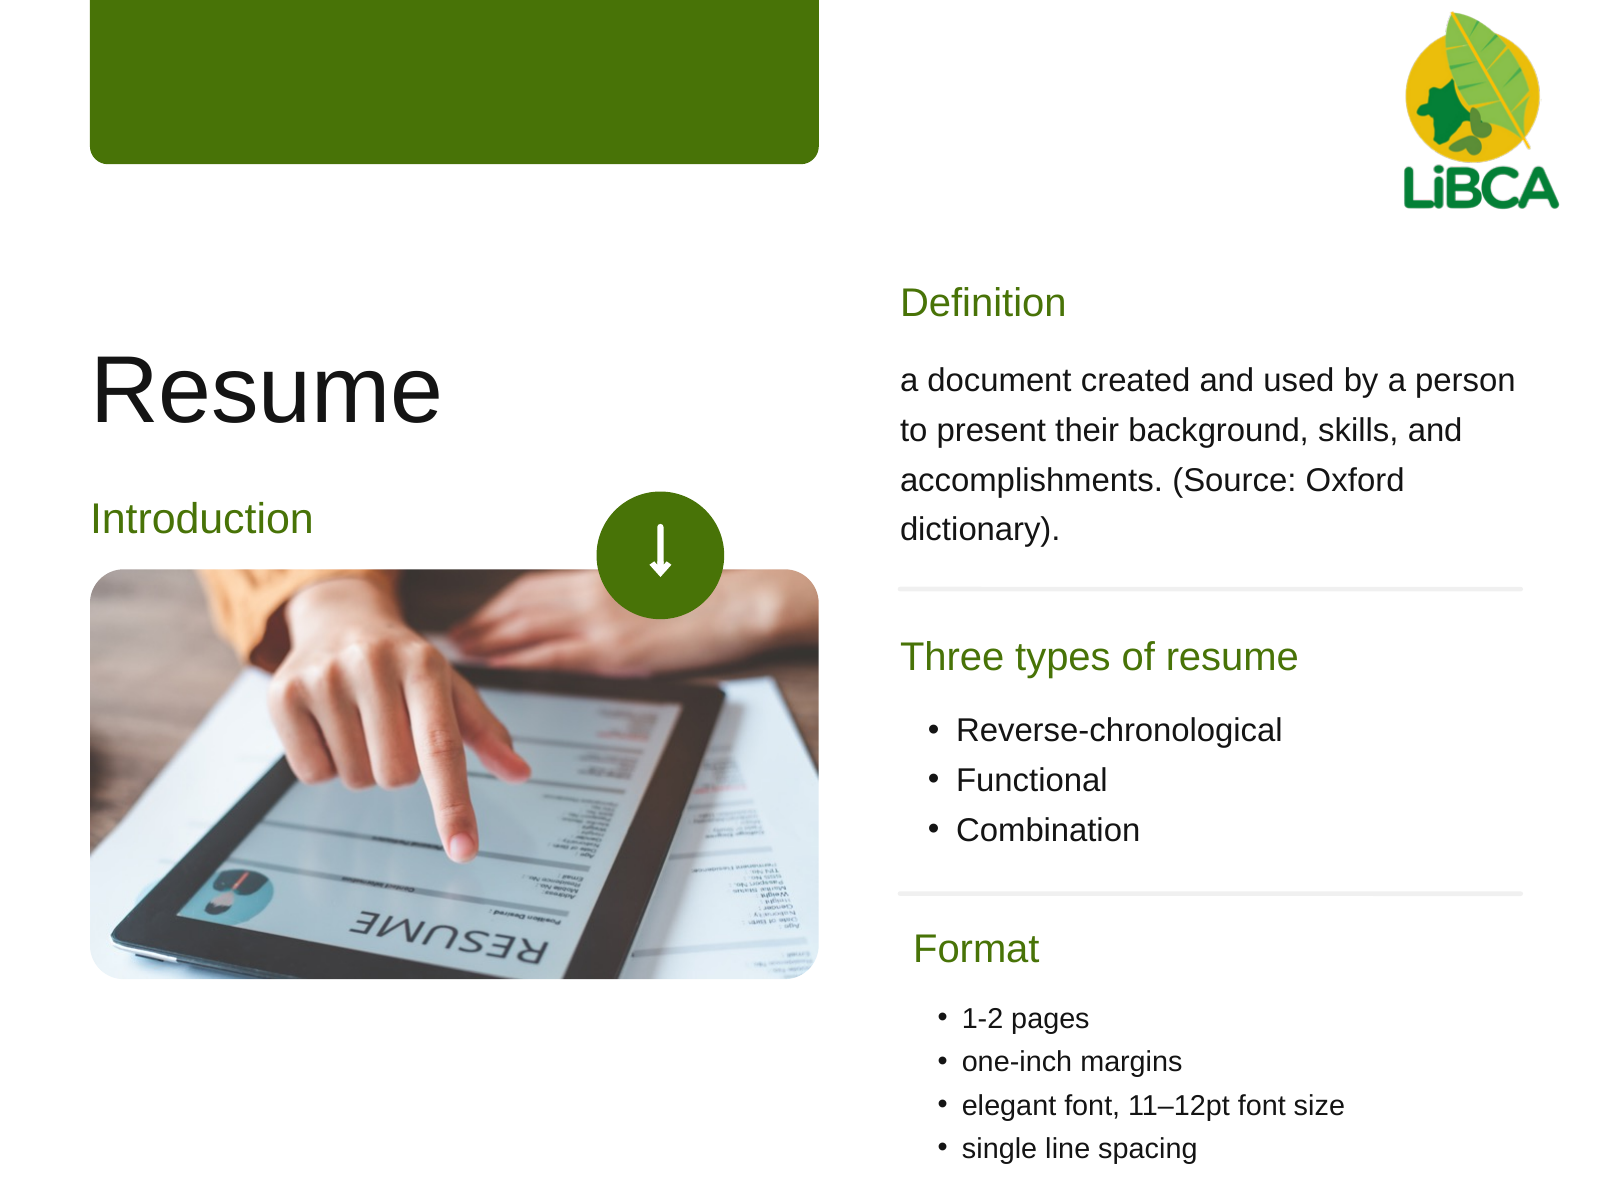

Definition
a document created and used by a person to present their background, skills, and accomplishments. (Source: Oxford dictionary).
Resume

Introduction

Three types of resume
Reverse-chronological
Functional
Combination

Format
1-2 pages
one-inch margins
elegant font, 11–12pt font size
single line spacing